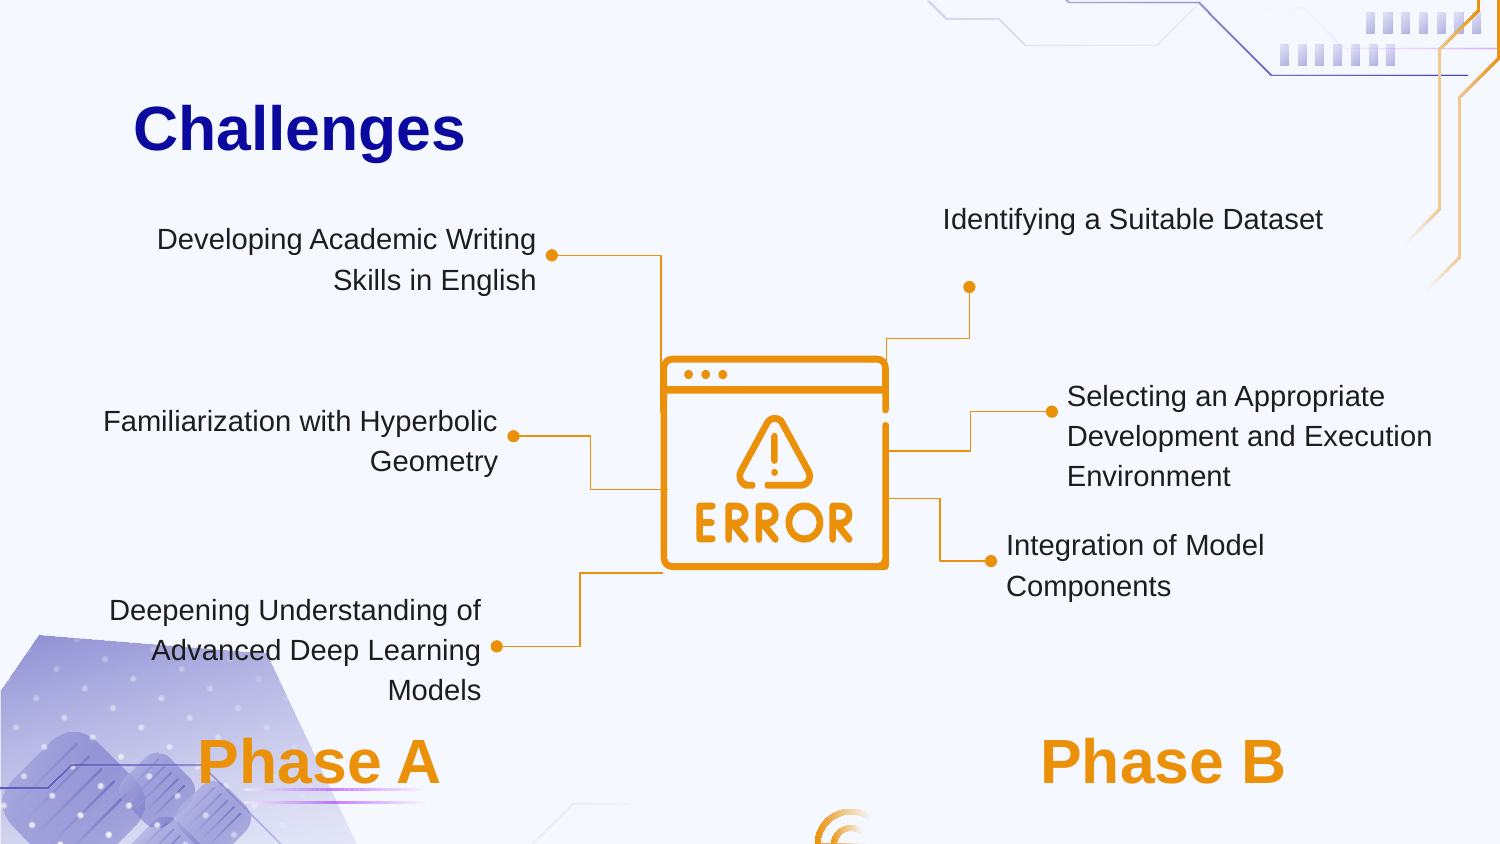

# Challenges
Identifying a Suitable Dataset
Developing Academic Writing Skills in English

Selecting an Appropriate Development and Execution Environment

Familiarization with Hyperbolic Geometry

Integration of Model Components

Deepening Understanding of Advanced Deep Learning Models
Phase A
Phase B